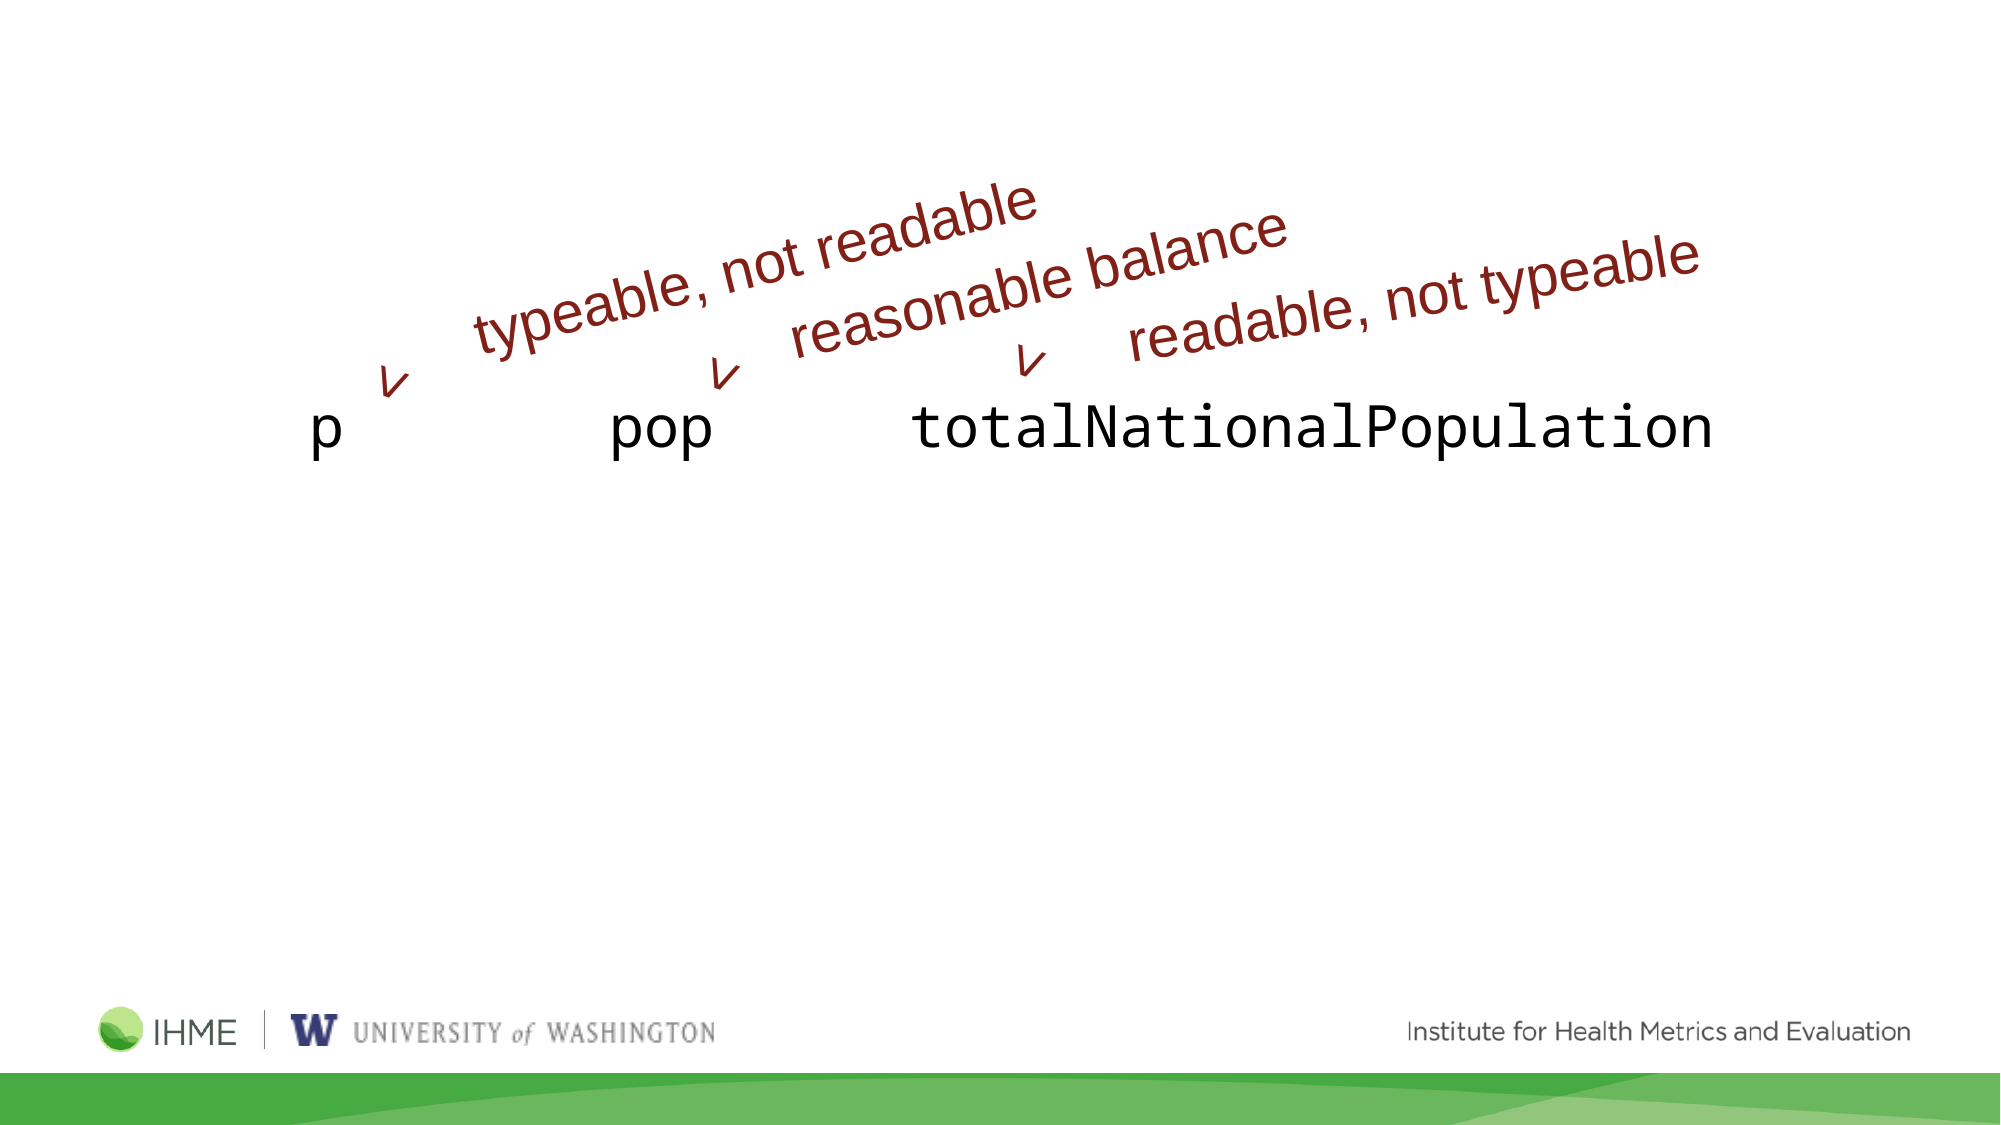

typeable, not readable
reasonable balance
readable, not typeable
>
>
>
p		pop		totalNationalPopulation